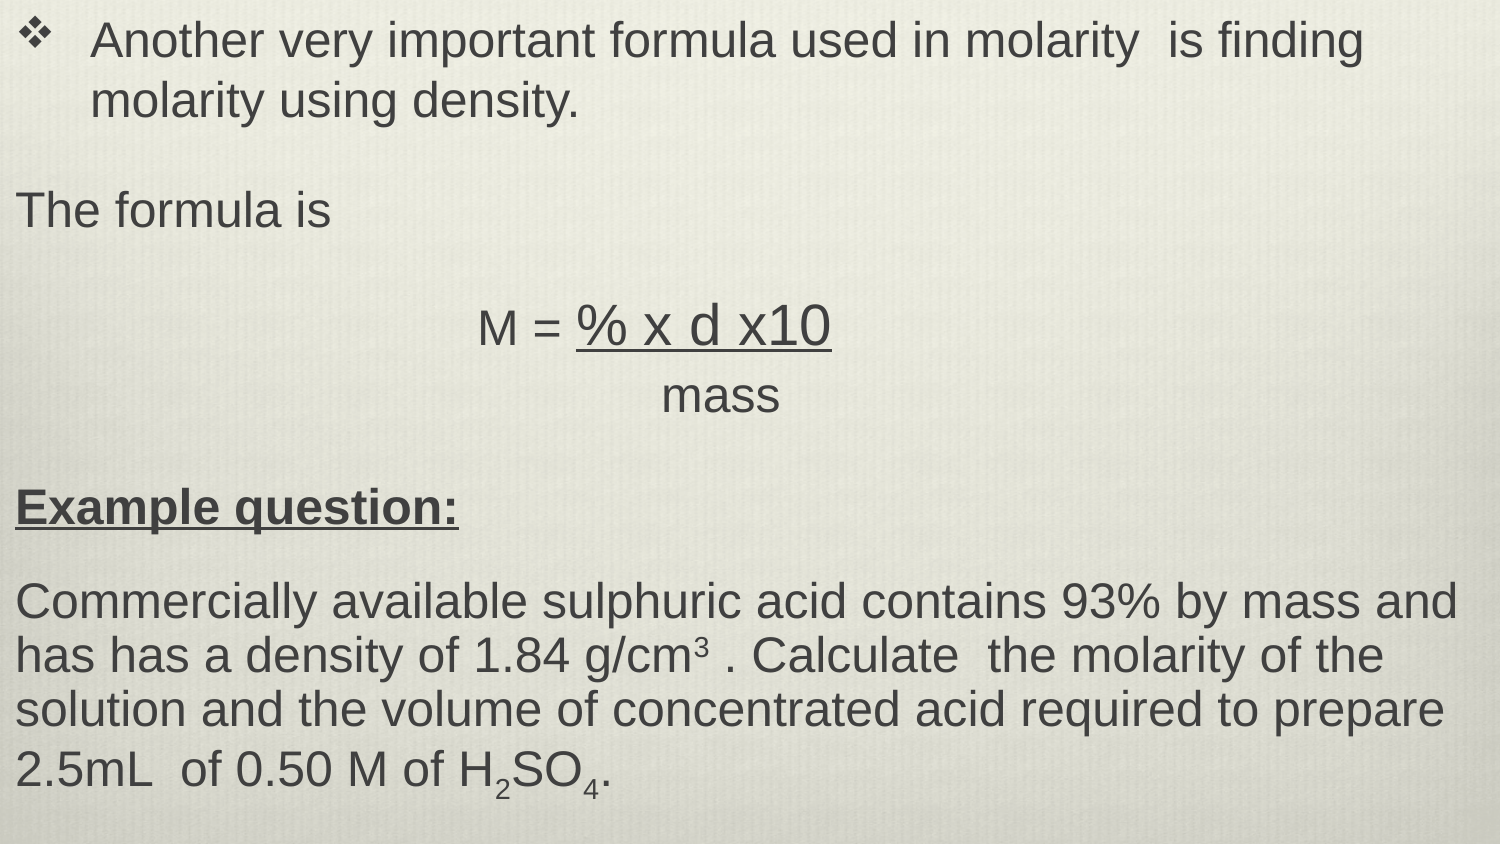

Another very important formula used in molarity  is finding molarity using density.
The formula is
                                 M = % x d x10
                                                               mass

Example question:
Commercially available sulphuric acid contains 93% by mass and has has a density of 1.84 g/cm3 . Calculate  the molarity of the solution and the volume of concentrated acid required to prepare 2.5mL  of 0.50 M of H2SO4.